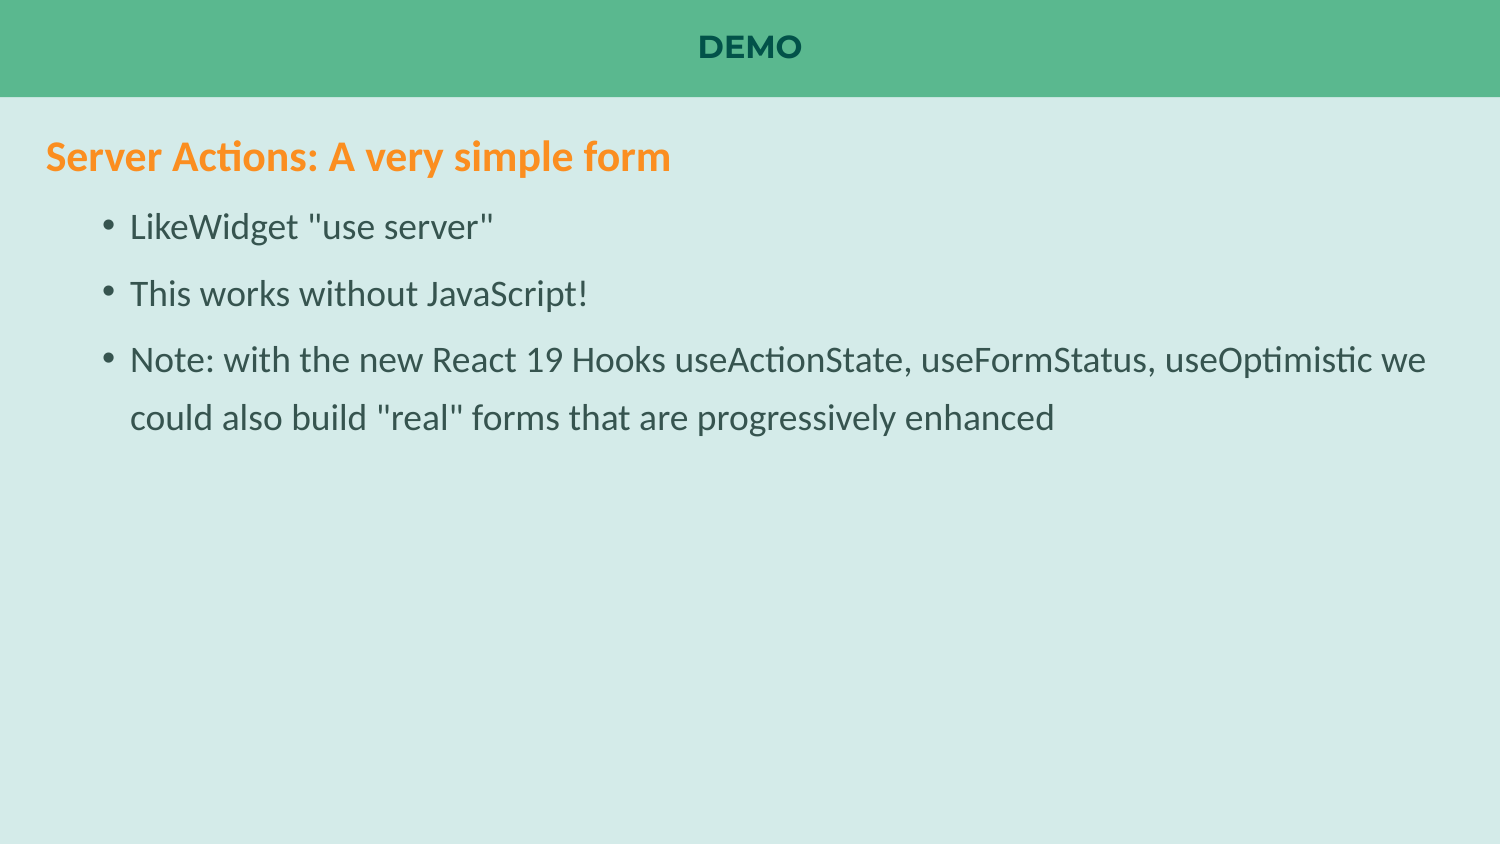

# Demo
Server Actions: A very simple form
LikeWidget "use server"
This works without JavaScript!
Note: with the new React 19 Hooks useActionState, useFormStatus, useOptimistic we could also build "real" forms that are progressively enhanced